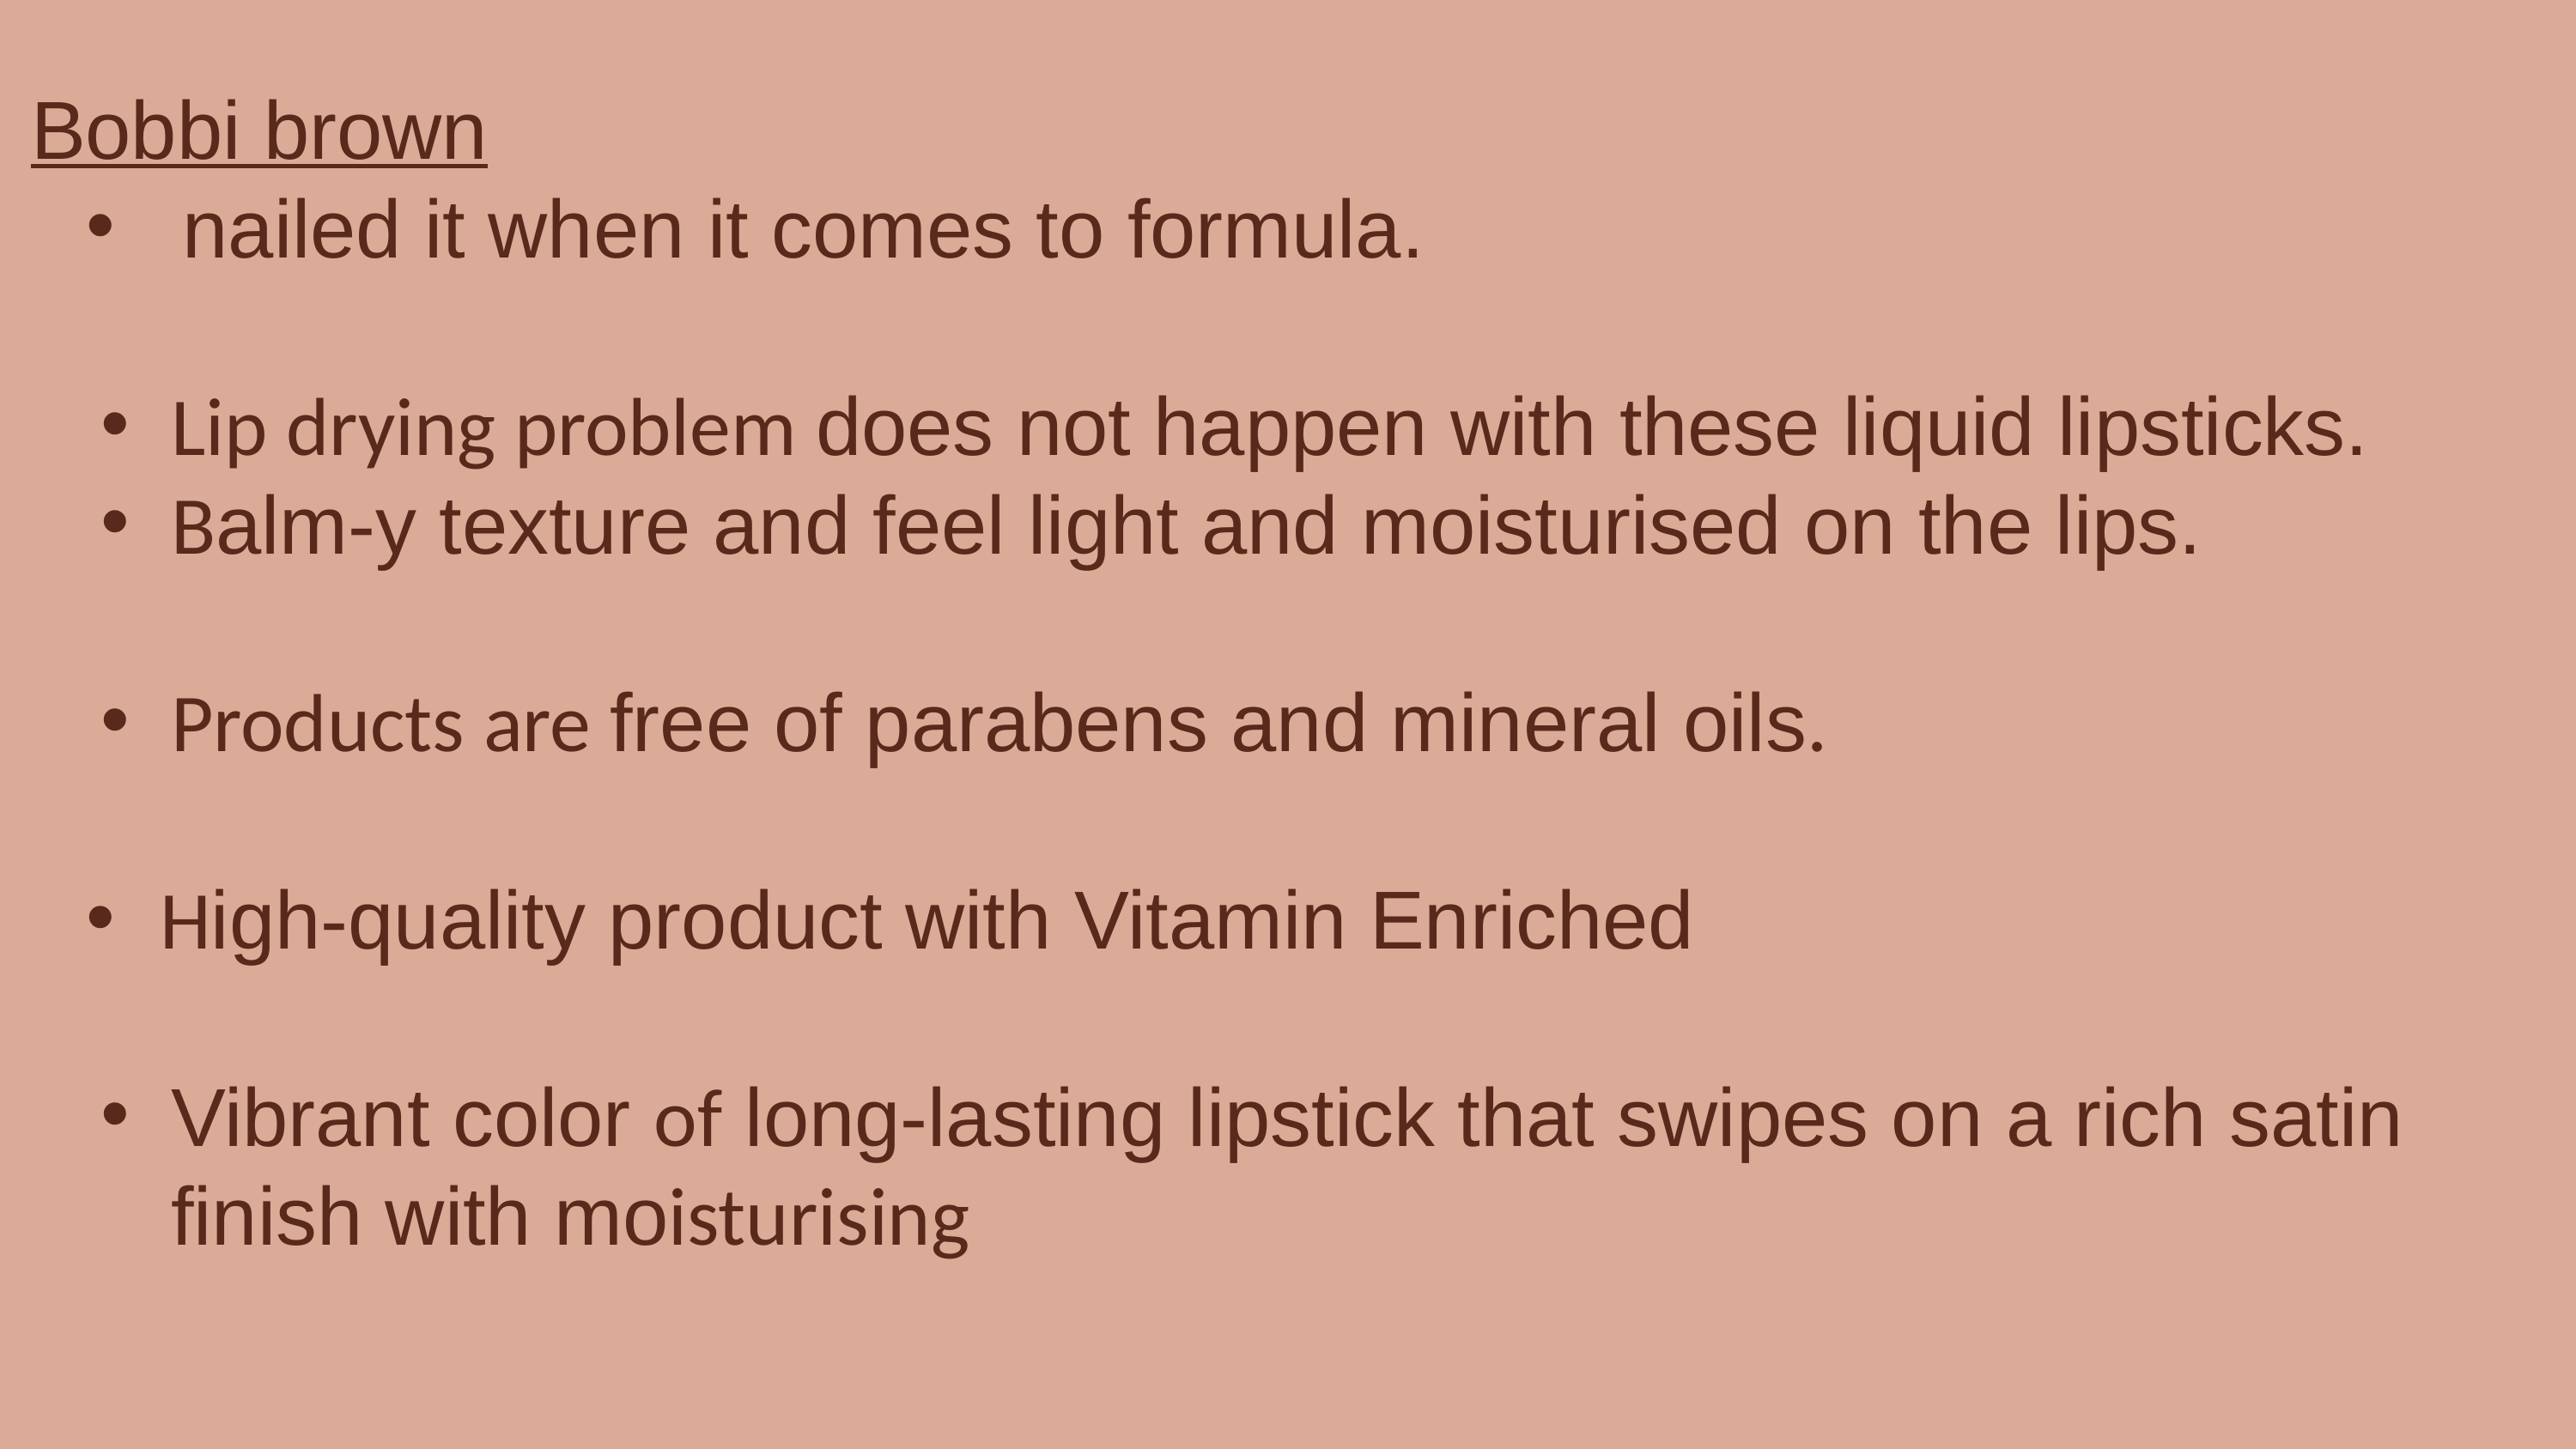

Bobbi brown
 nailed it when it comes to formula.

Lip drying problem does not happen with these liquid lipsticks.
Balm-y texture and feel light and moisturised on the lips.

Products are free of parabens and mineral oils.

High-quality product with Vitamin Enriched

Vibrant color of long-lasting lipstick that swipes on a rich satin finish with moisturising